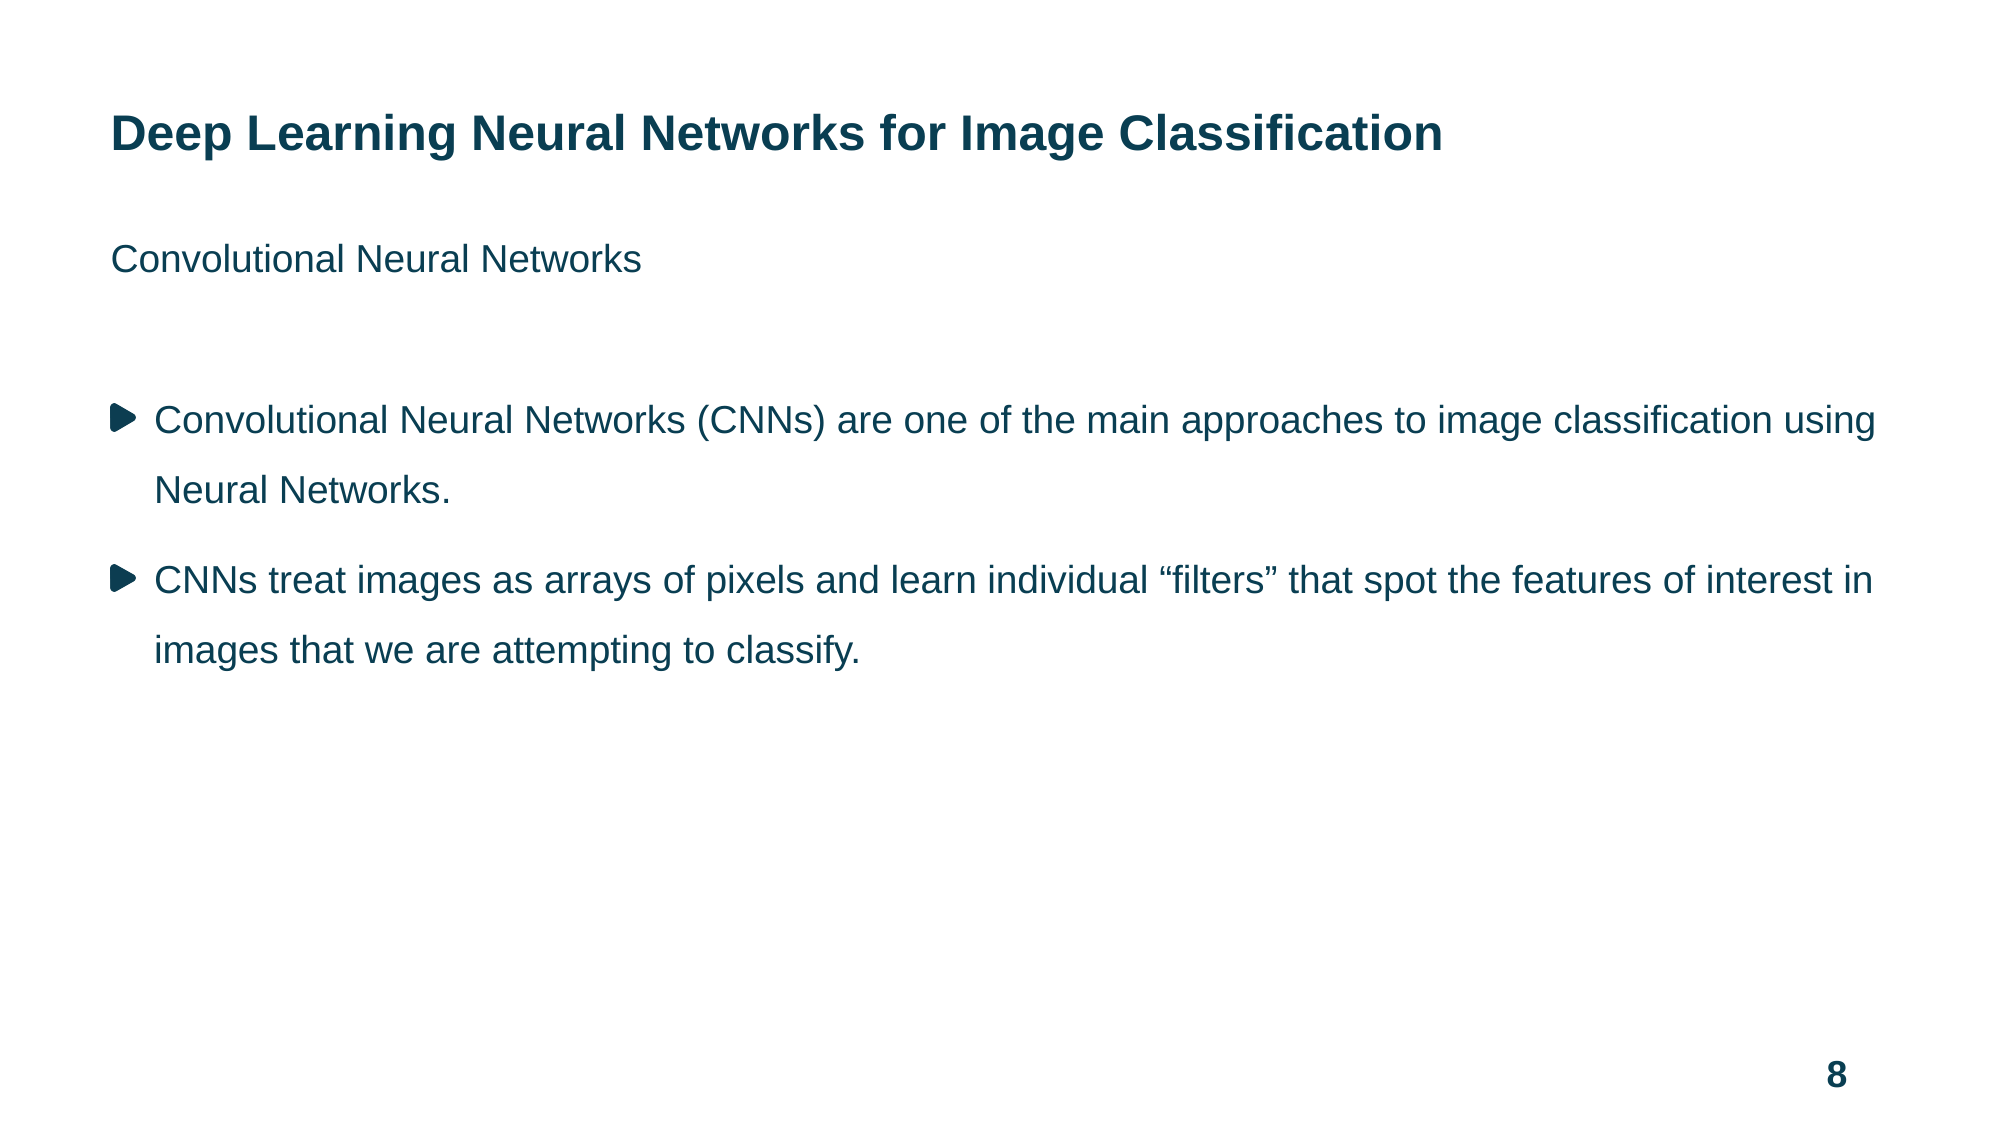

# Deep Learning Neural Networks for Image Classification
Convolutional Neural Networks
Convolutional Neural Networks (CNNs) are one of the main approaches to image classification using Neural Networks.
CNNs treat images as arrays of pixels and learn individual “filters” that spot the features of interest in images that we are attempting to classify.
8